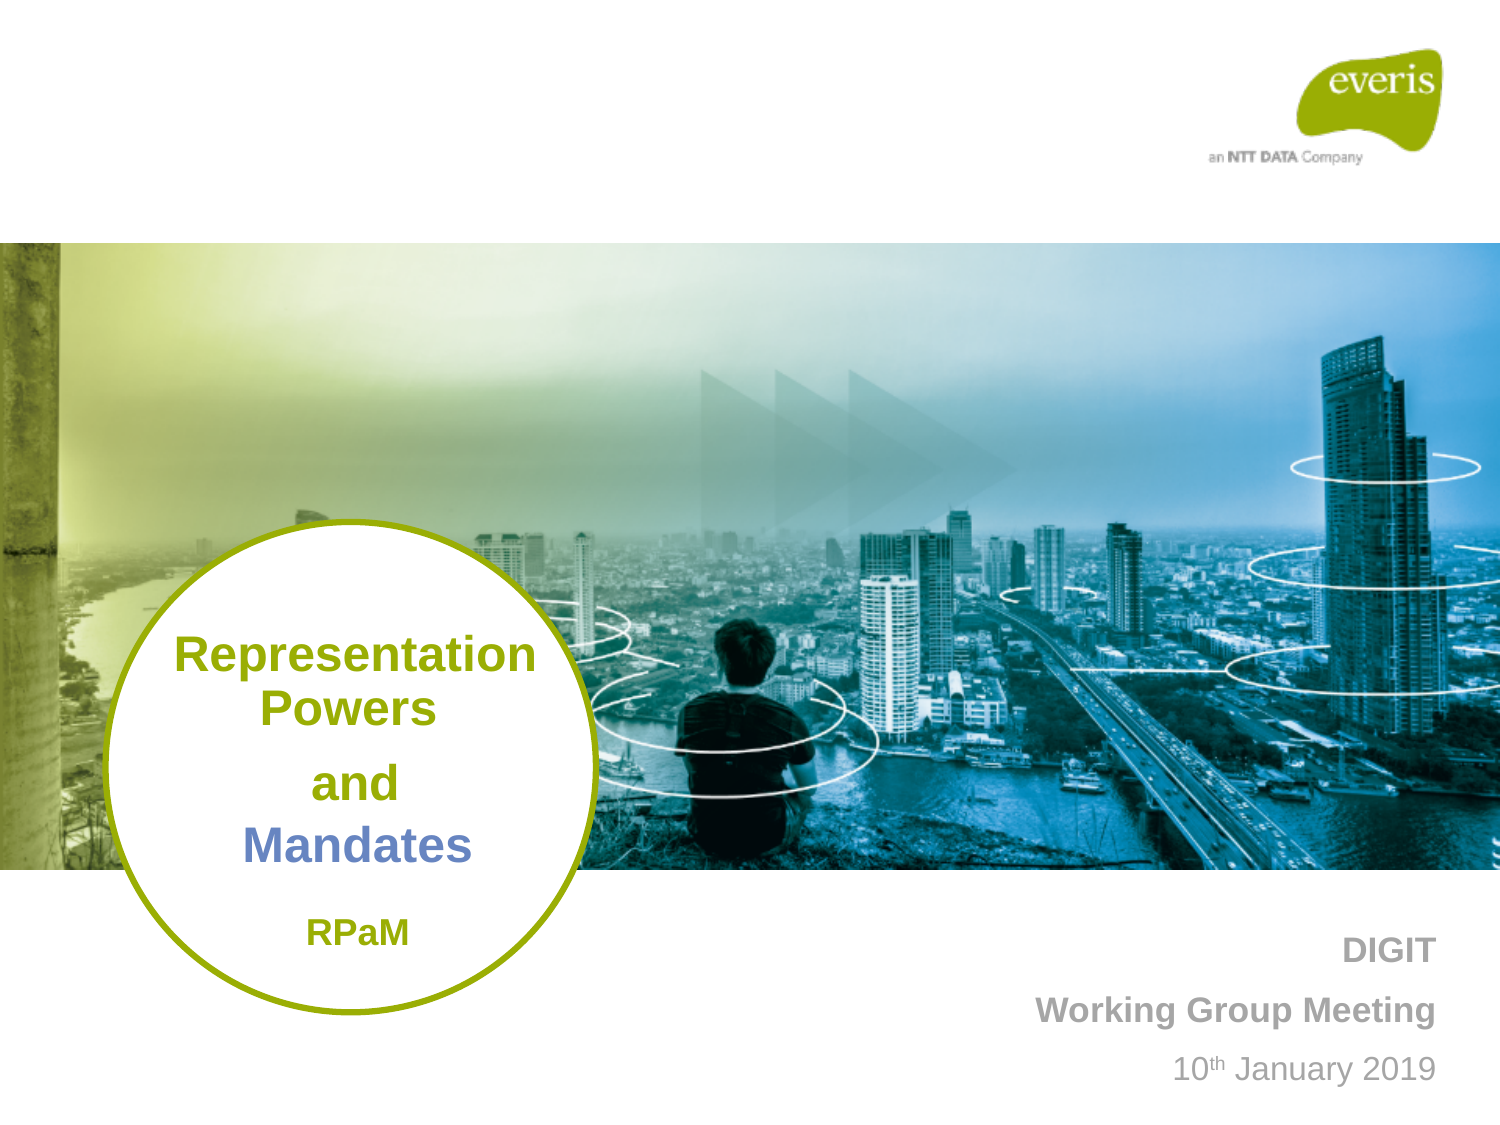

Representation Powers
and
Mandates
RPaM
DIGIT
Working Group Meeting
10th January 2019